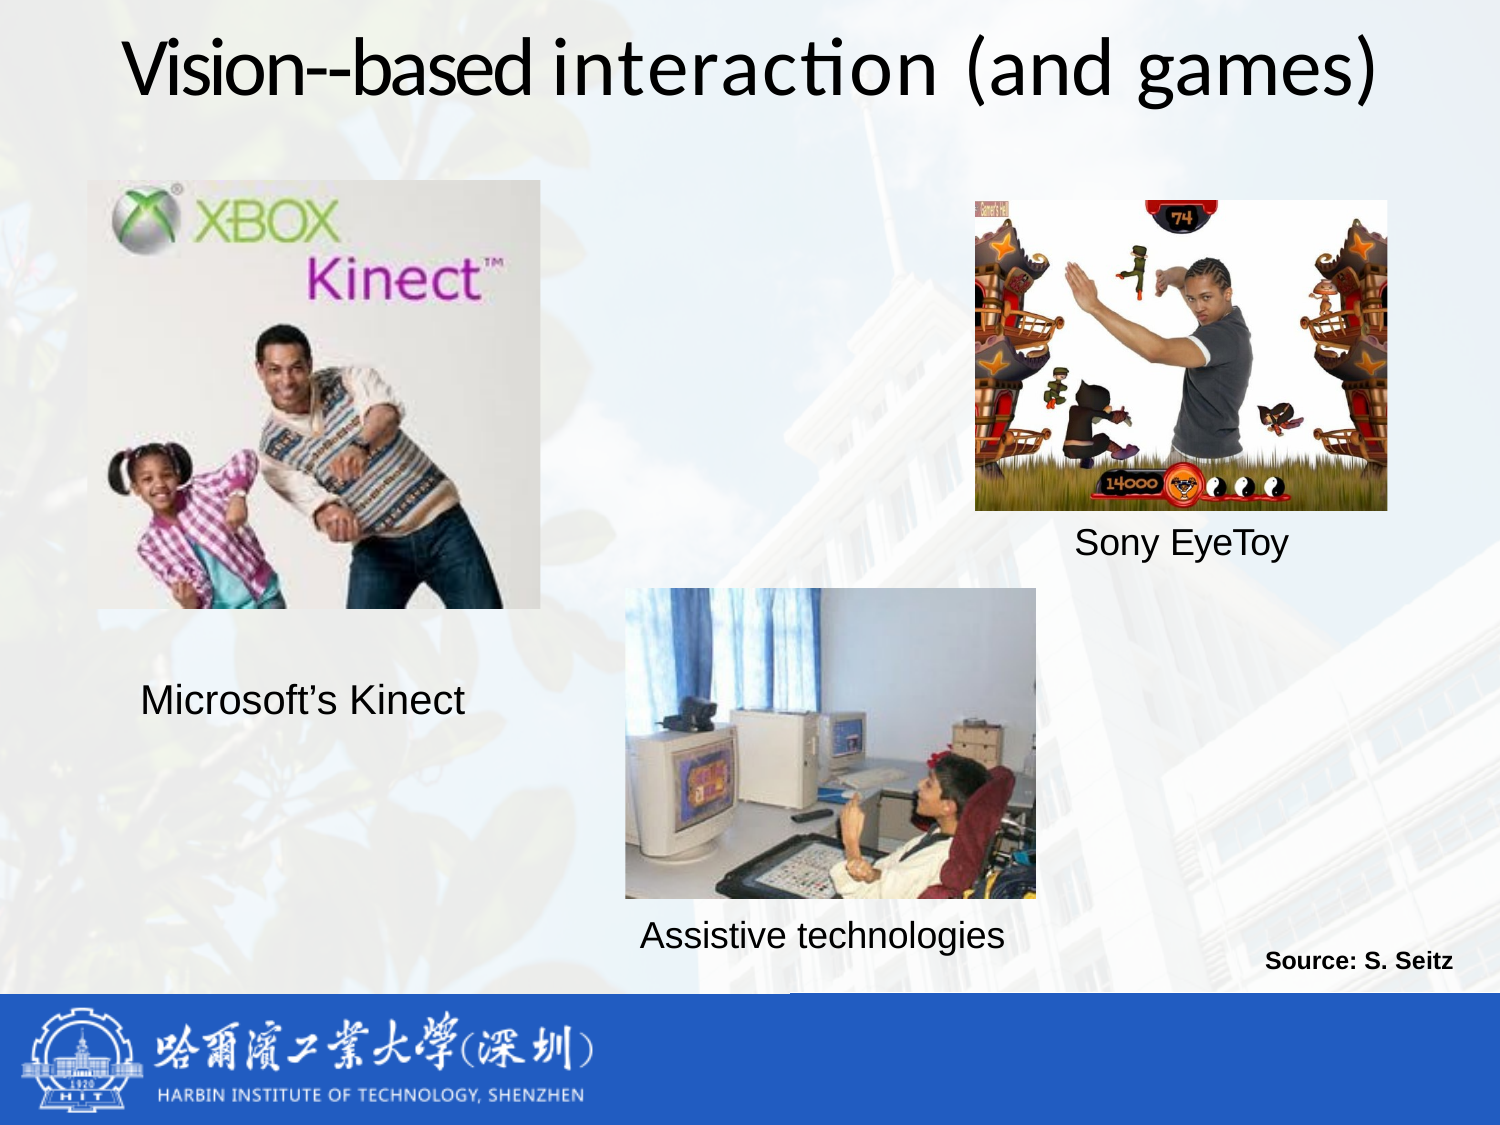

# Vision-­‐based interaction (and games)

Sony EyeToy

Microsoft’s Kinect
Assistive technologies
Source: S. Seitz